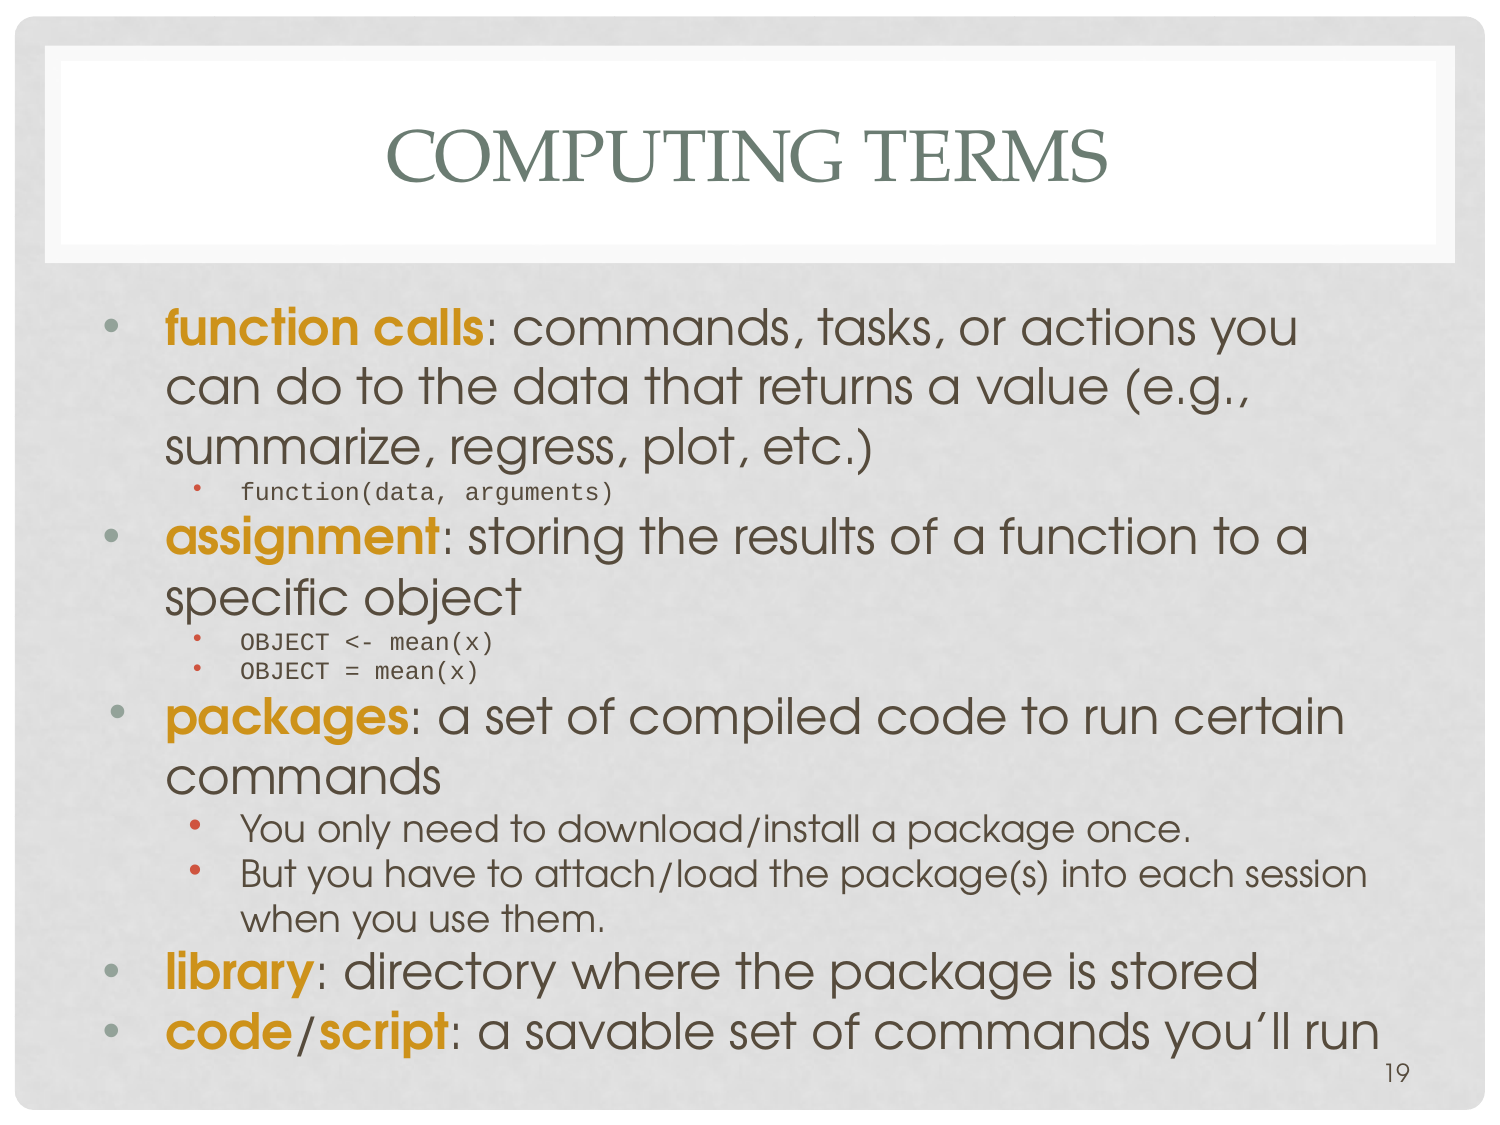

# COMPUTING TERMS
function calls: commands, tasks, or actions you can do to the data that returns a value (e.g., summarize, regress, plot, etc.)
function(data, arguments)
assignment: storing the results of a function to a specific object
OBJECT <- mean(x)
OBJECT = mean(x)
packages: a set of compiled code to run certain commands
You only need to download/install a package once.
But you have to attach/load the package(s) into each session when you use them.
library: directory where the package is stored
code/script: a savable set of commands you’ll run
19